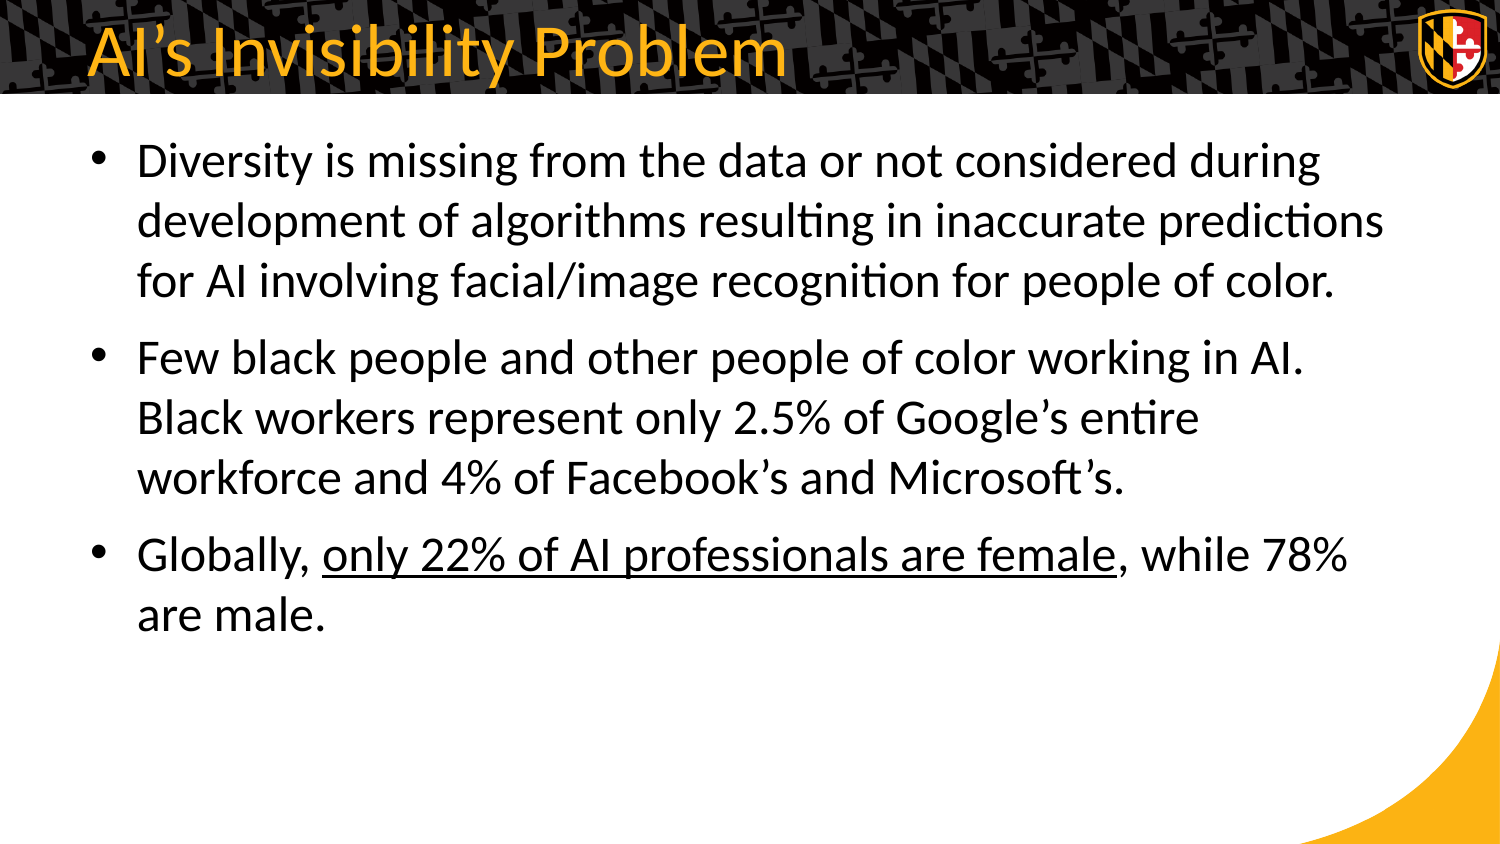

# AI’s Invisibility Problem
Diversity is missing from the data or not considered during development of algorithms resulting in inaccurate predictions for AI involving facial/image recognition for people of color.
Few black people and other people of color working in AI.   Black workers represent only 2.5% of Google’s entire workforce and 4% of Facebook’s and Microsoft’s.
Globally, only 22% of AI professionals are female, while 78% are male.